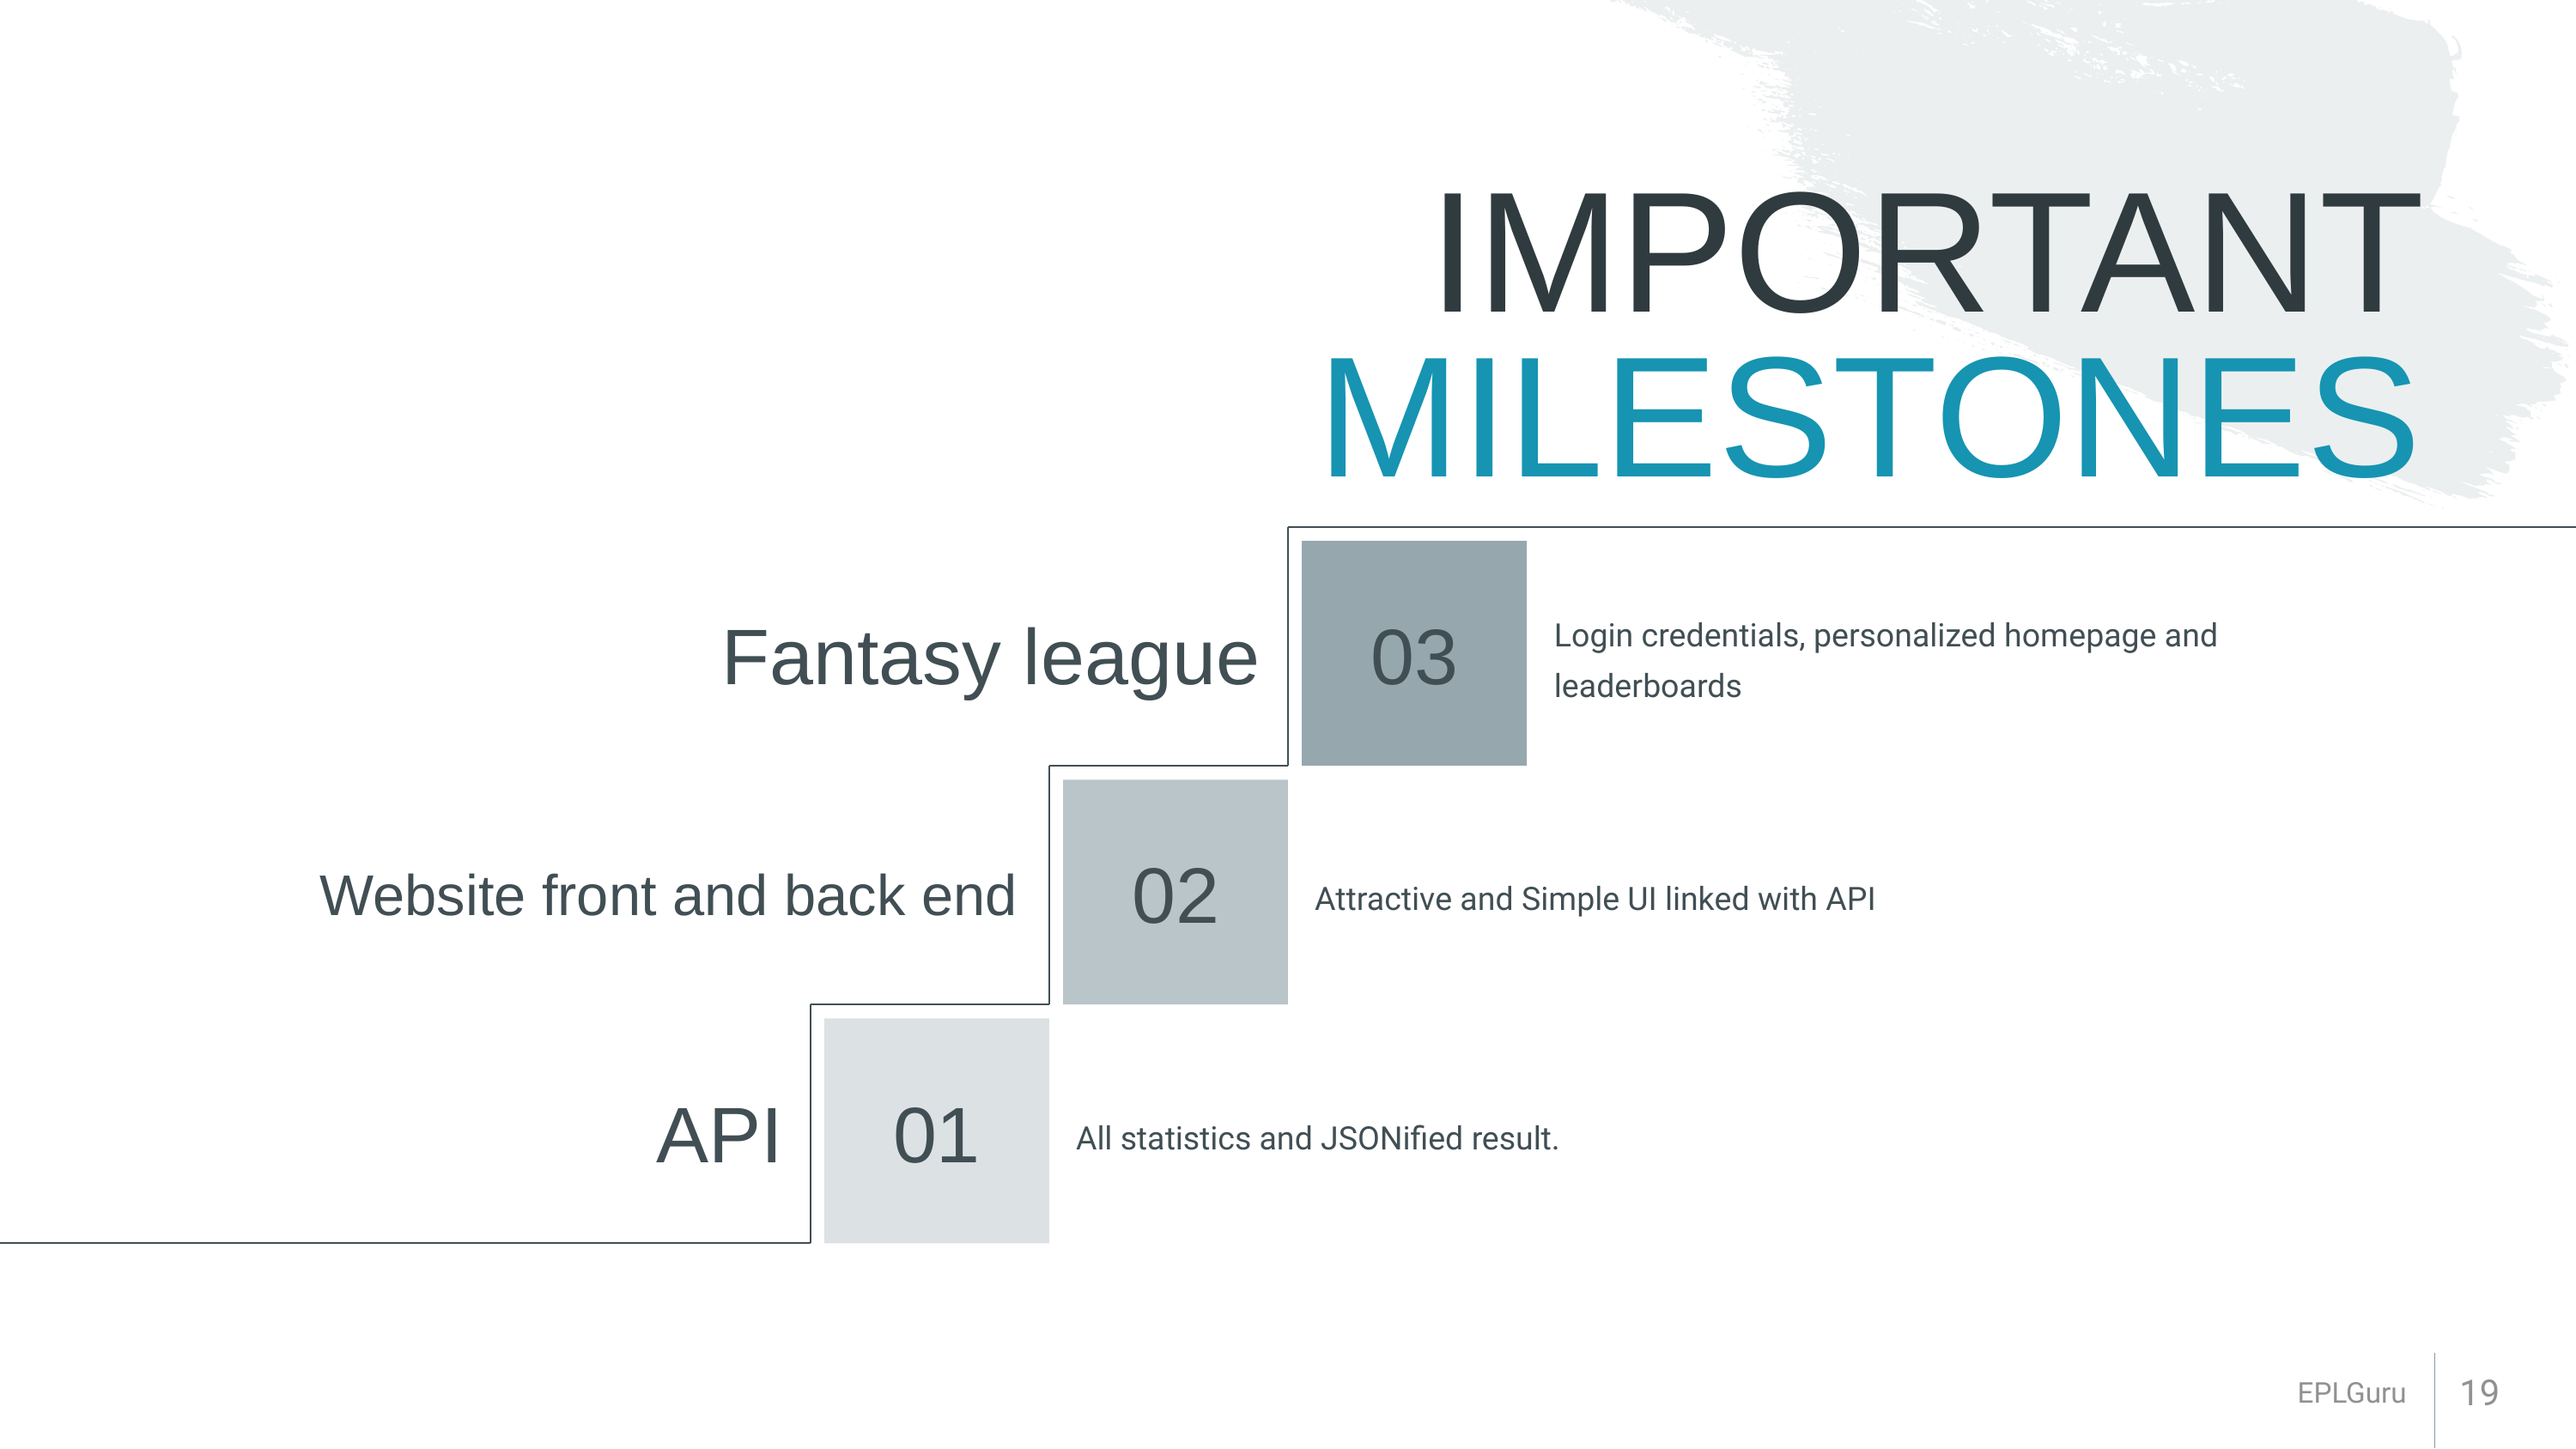

# IMPORTANT MILESTONES
Login credentials, personalized homepage and leaderboards
Fantasy league
Attractive and Simple UI linked with API
Website front and back end
All statistics and JSONified result.
API
19
EPLGuru